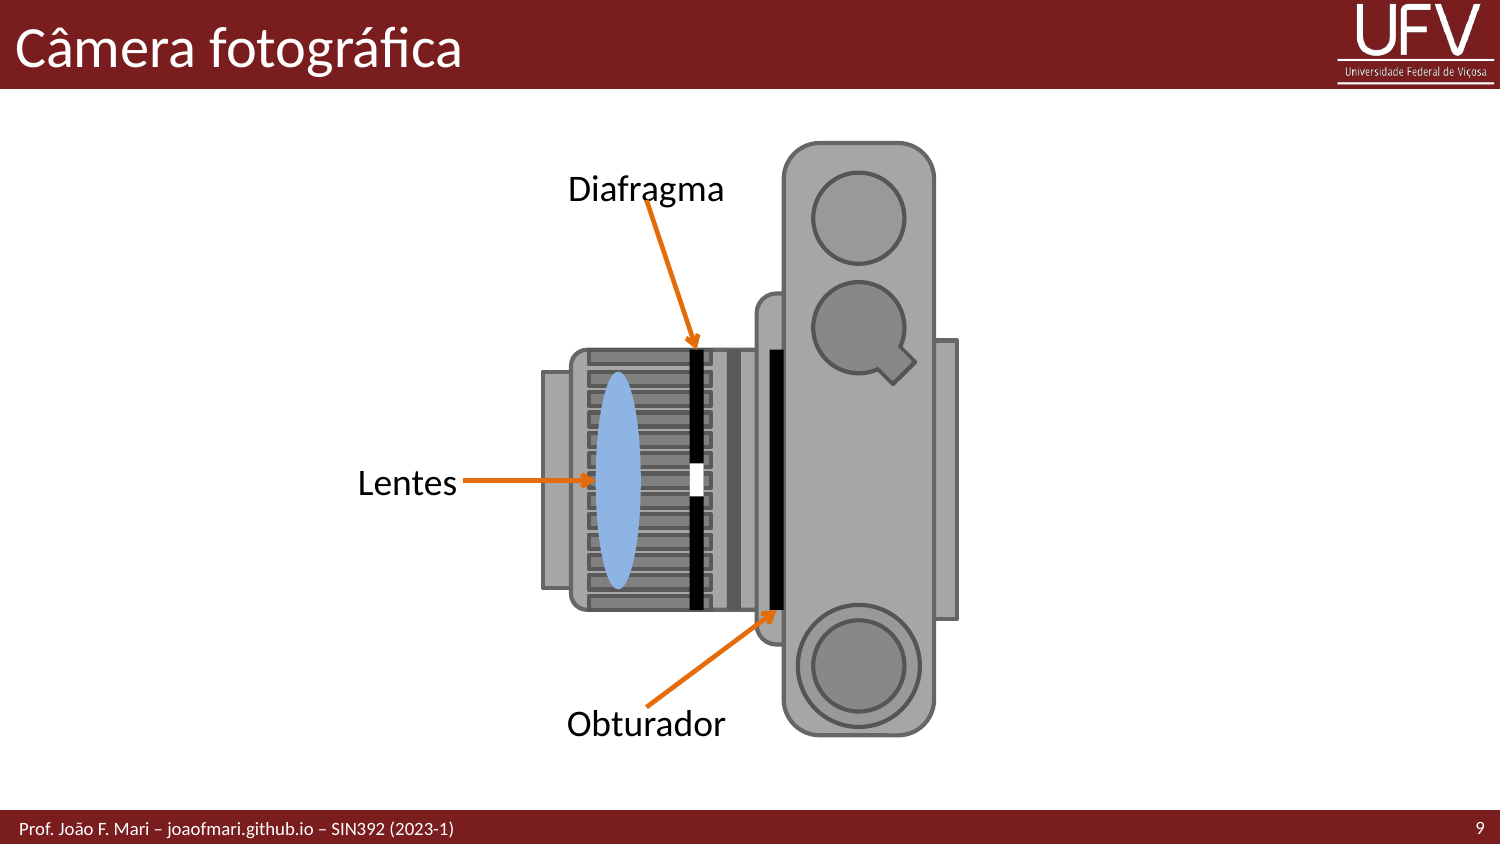

# Câmera fotográfica

Diafragma
Lentes
Obturador
9
 Prof. João F. Mari – joaofmari.github.io – SIN392 (2023-1)